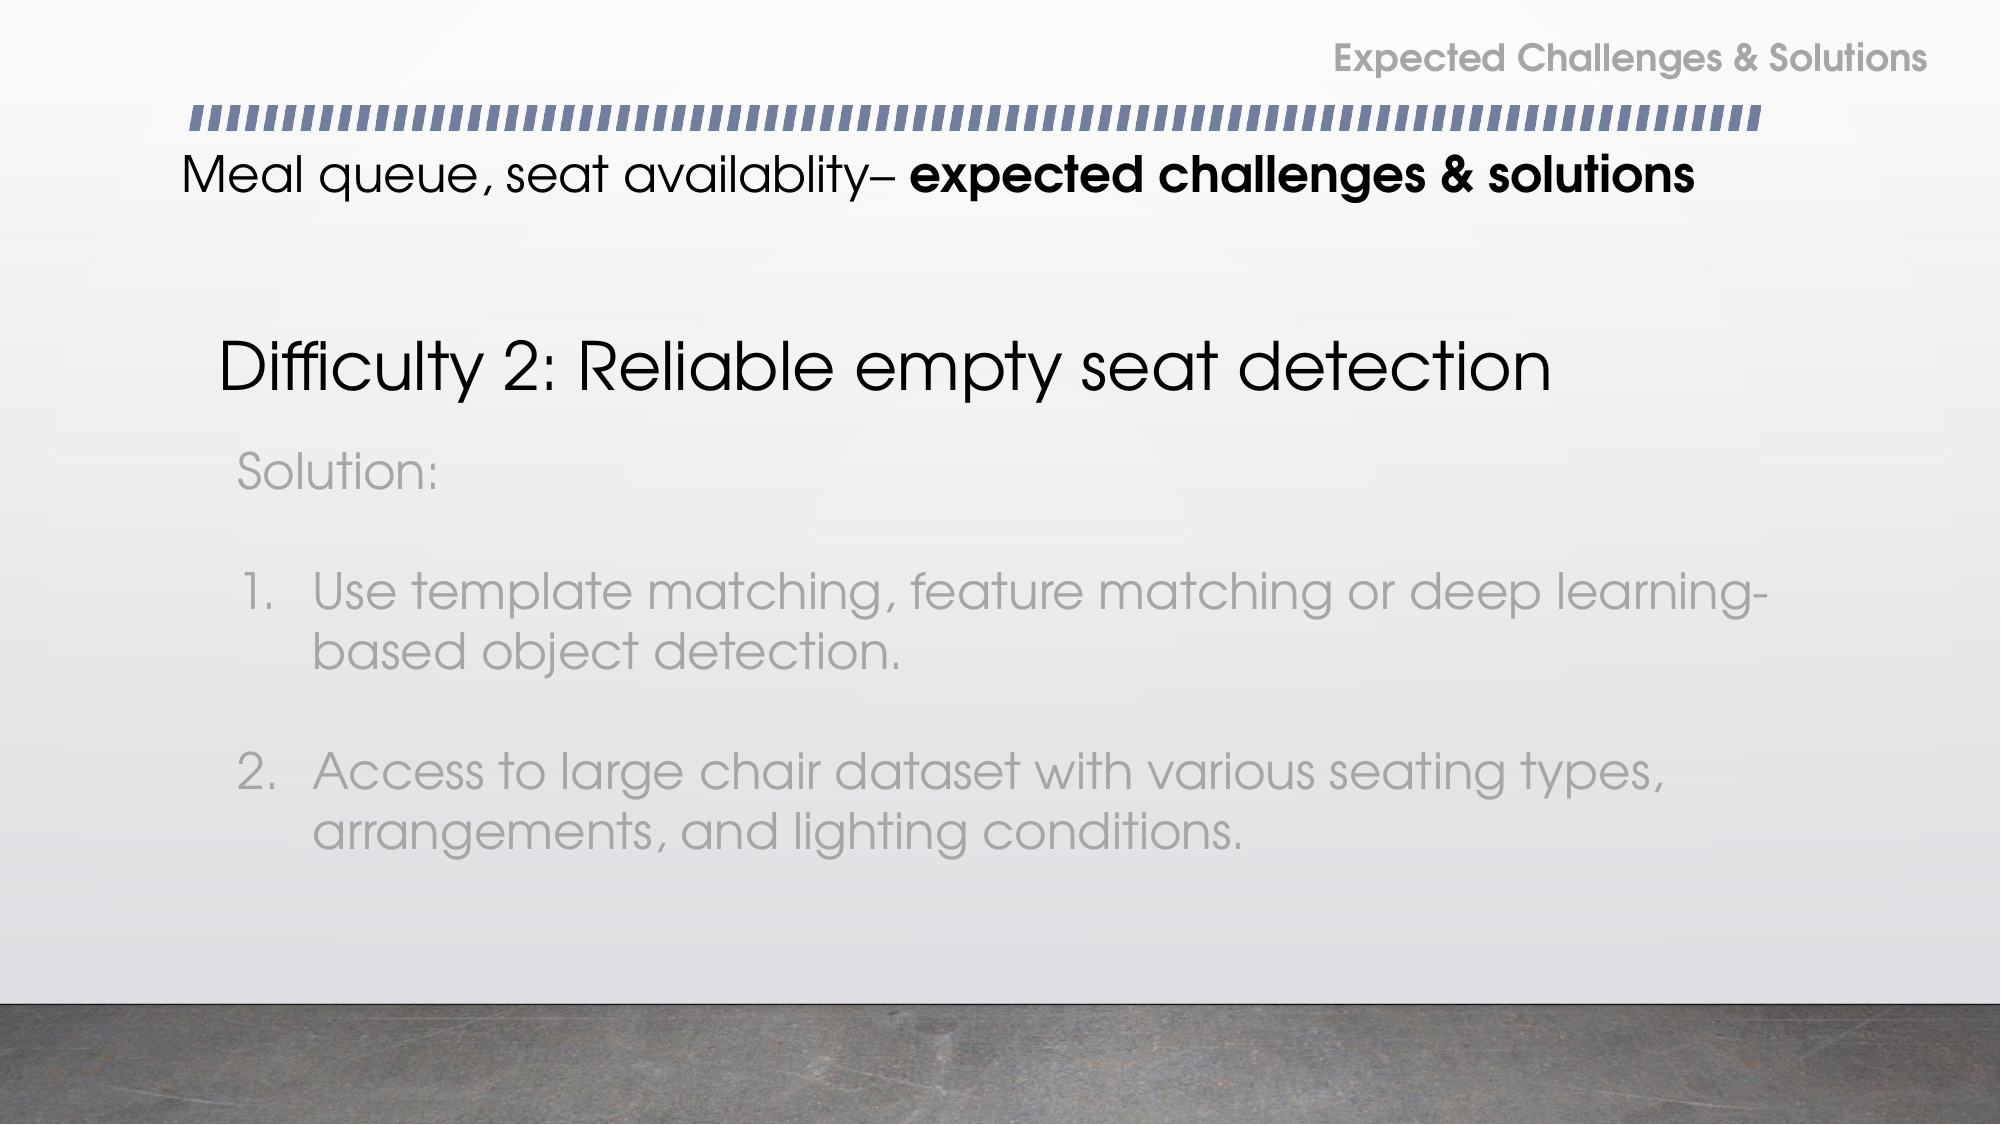

Expected Challenges & Solutions
Meal queue, seat availablity– expected challenges & solutions
Difficulty 2: Reliable empty seat detection
Solution:

Use template matching, feature matching or deep learning-based object detection.

Access to large chair dataset with various seating types, arrangements, and lighting conditions.